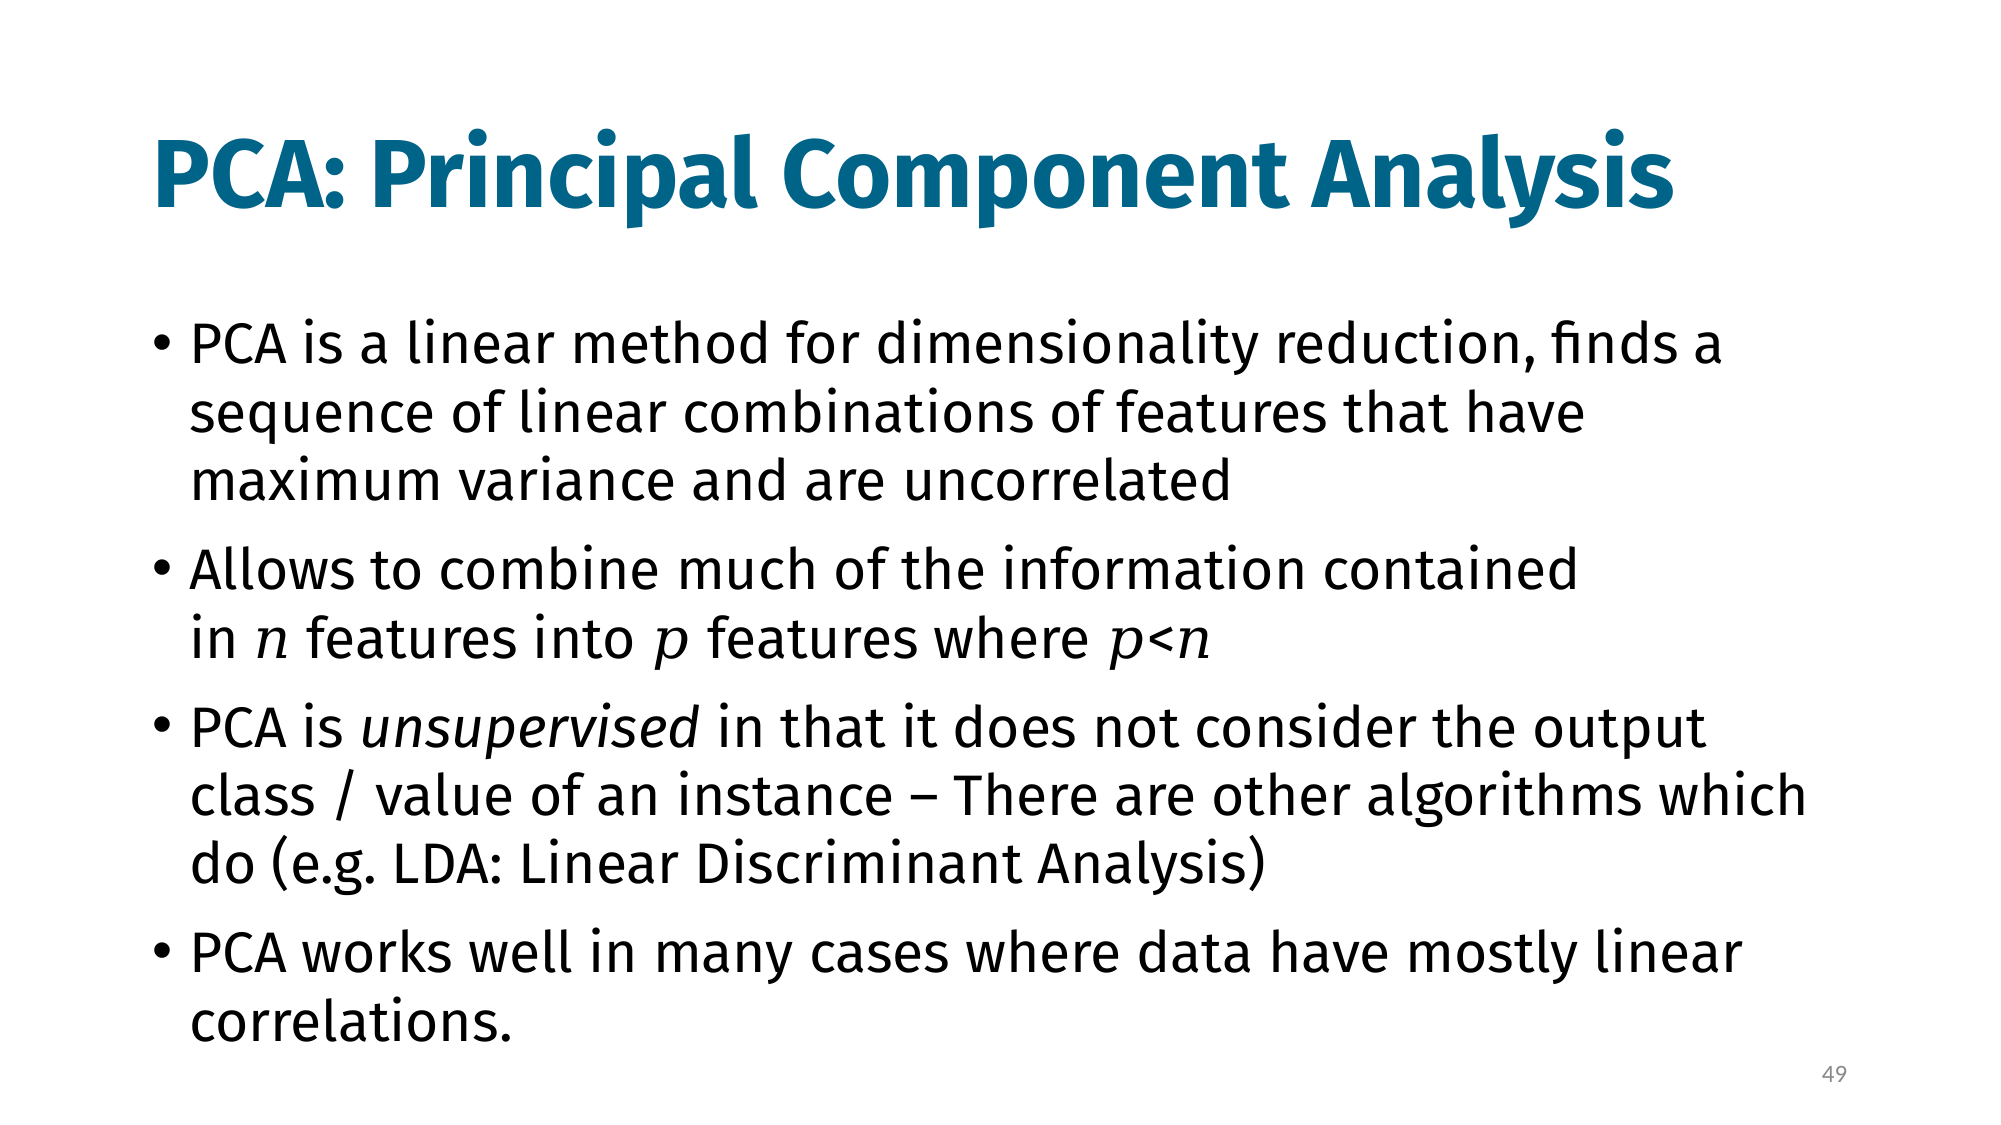

# PCA: Principal Component Analysis
PCA is a linear method for dimensionality reduction, finds a sequence of linear combinations of features that have maximum variance and are uncorrelated
Allows to combine much of the information contained in 𝑛 features into 𝑝 features where 𝑝<𝑛
PCA is unsupervised in that it does not consider the output class / value of an instance – There are other algorithms which do (e.g. LDA: Linear Discriminant Analysis)
PCA works well in many cases where data have mostly linear correlations.
49